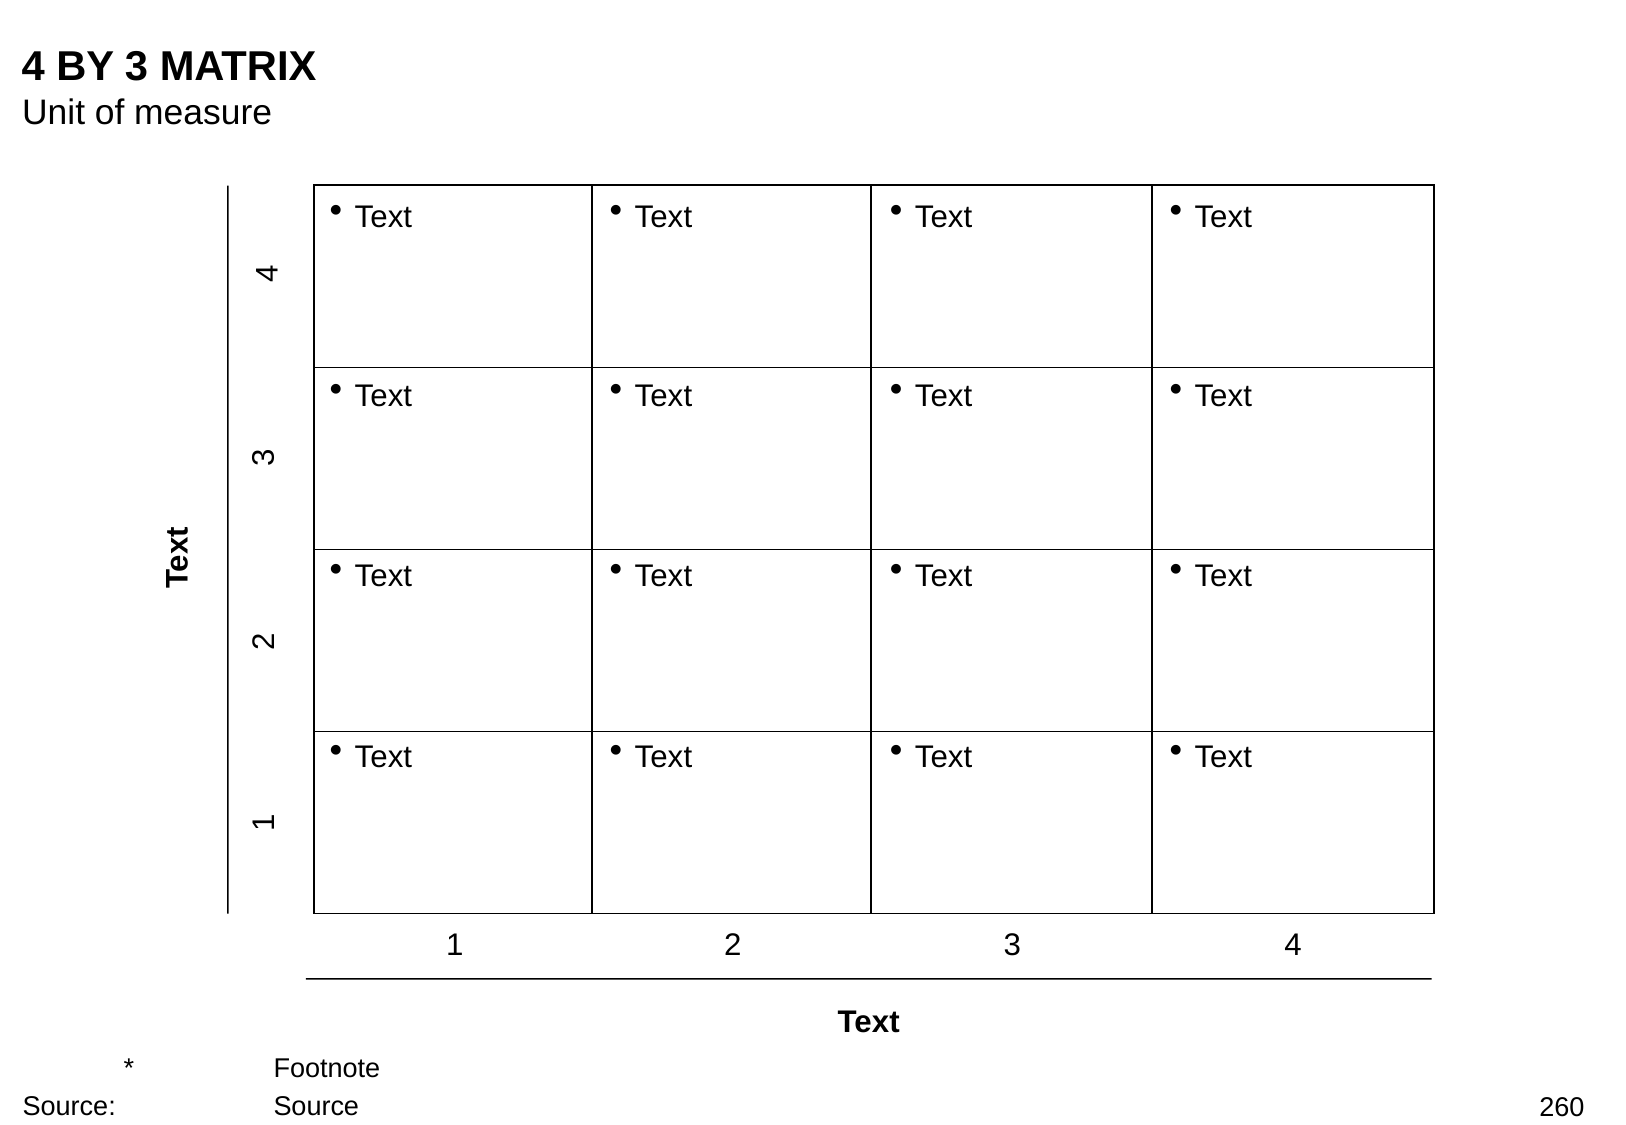

# 4 BY 3 MATRIX
Unit of measure

Text
Text
Text
Text
4

Text
Text
Text
Text
3
Text

Text
Text
Text
Text
2

Text
Text
Text
Text
1
1
2
3
4

Text
	*	Footnote
Source:		Source
260